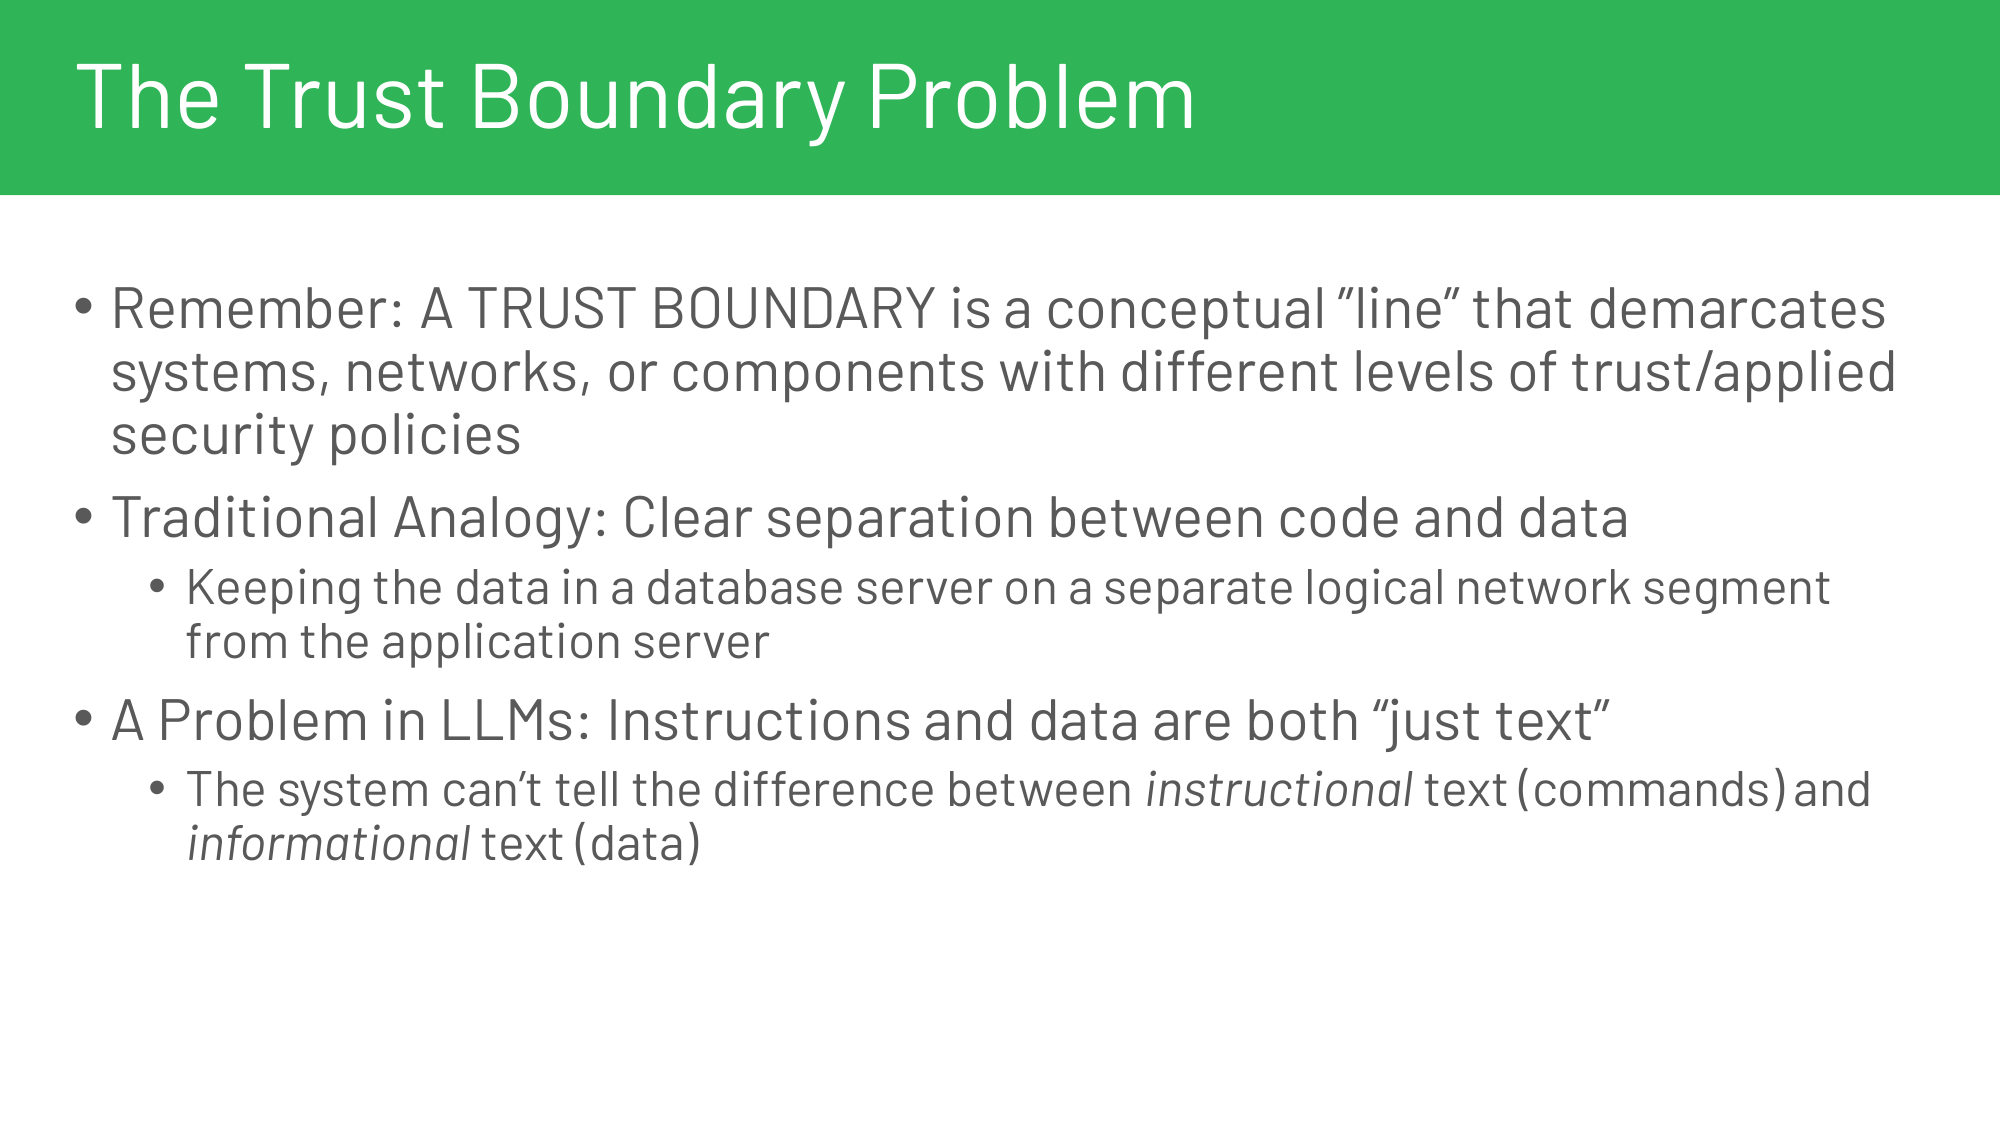

# The Trust Boundary Problem
Remember: A TRUST BOUNDARY is a conceptual ”line” that demarcates systems, networks, or components with different levels of trust/applied security policies
Traditional Analogy: Clear separation between code and data
Keeping the data in a database server on a separate logical network segment from the application server
A Problem in LLMs: Instructions and data are both “just text”
The system can’t tell the difference between instructional text (commands) and informational text (data)